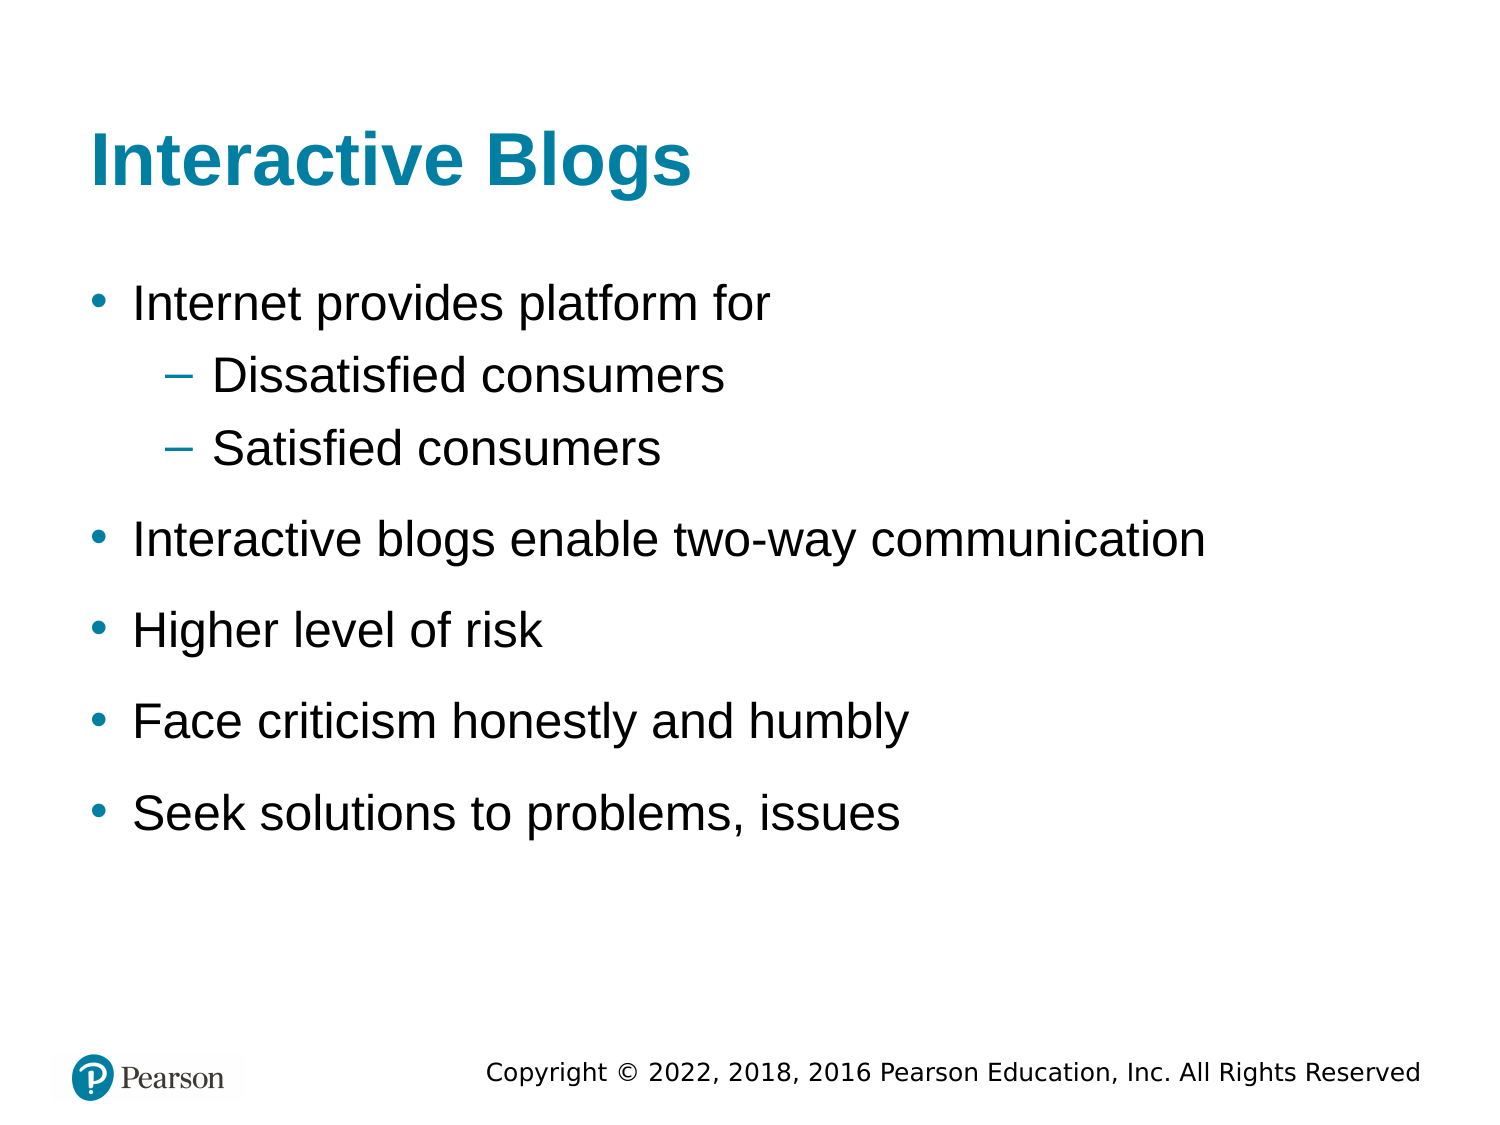

# Interactive Blogs
Internet provides platform for
Dissatisfied consumers
Satisfied consumers
Interactive blogs enable two-way communication
Higher level of risk
Face criticism honestly and humbly
Seek solutions to problems, issues